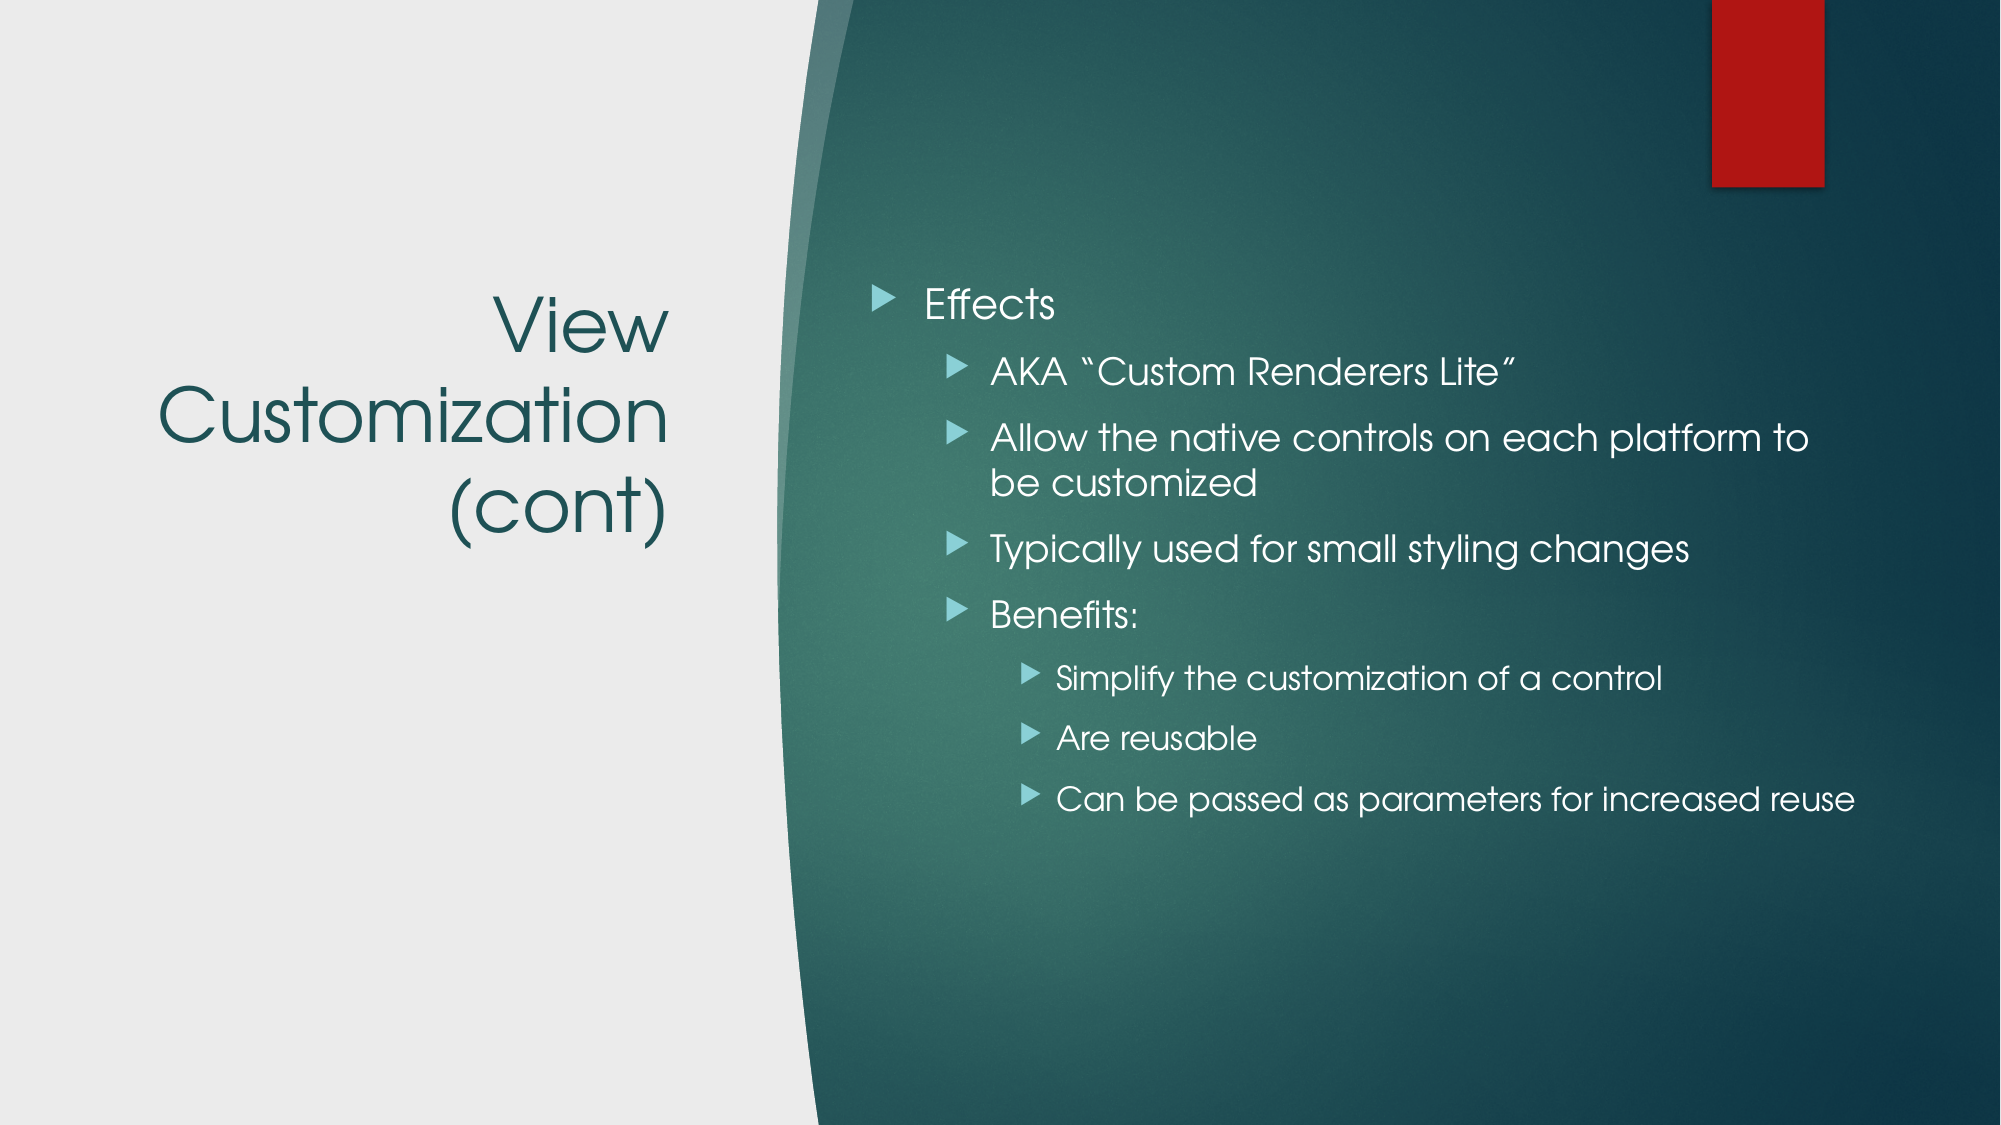

# View Customization (cont)
Effects
AKA “Custom Renderers Lite”
Allow the native controls on each platform to be customized
Typically used for small styling changes
Benefits:
Simplify the customization of a control
Are reusable
Can be passed as parameters for increased reuse